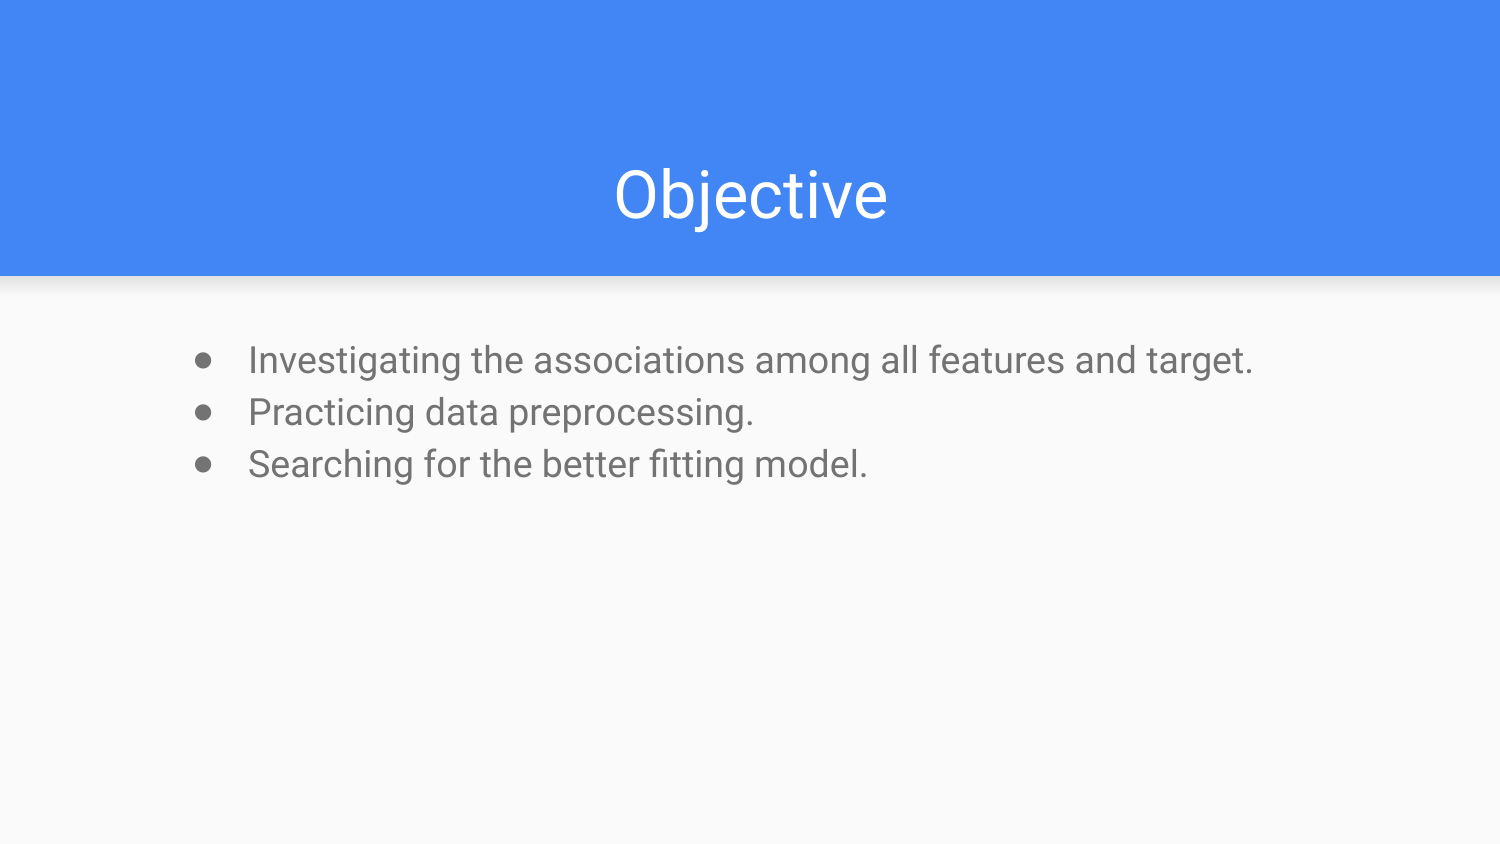

# Objective
Investigating the associations among all features and target.
Practicing data preprocessing.
Searching for the better fitting model.